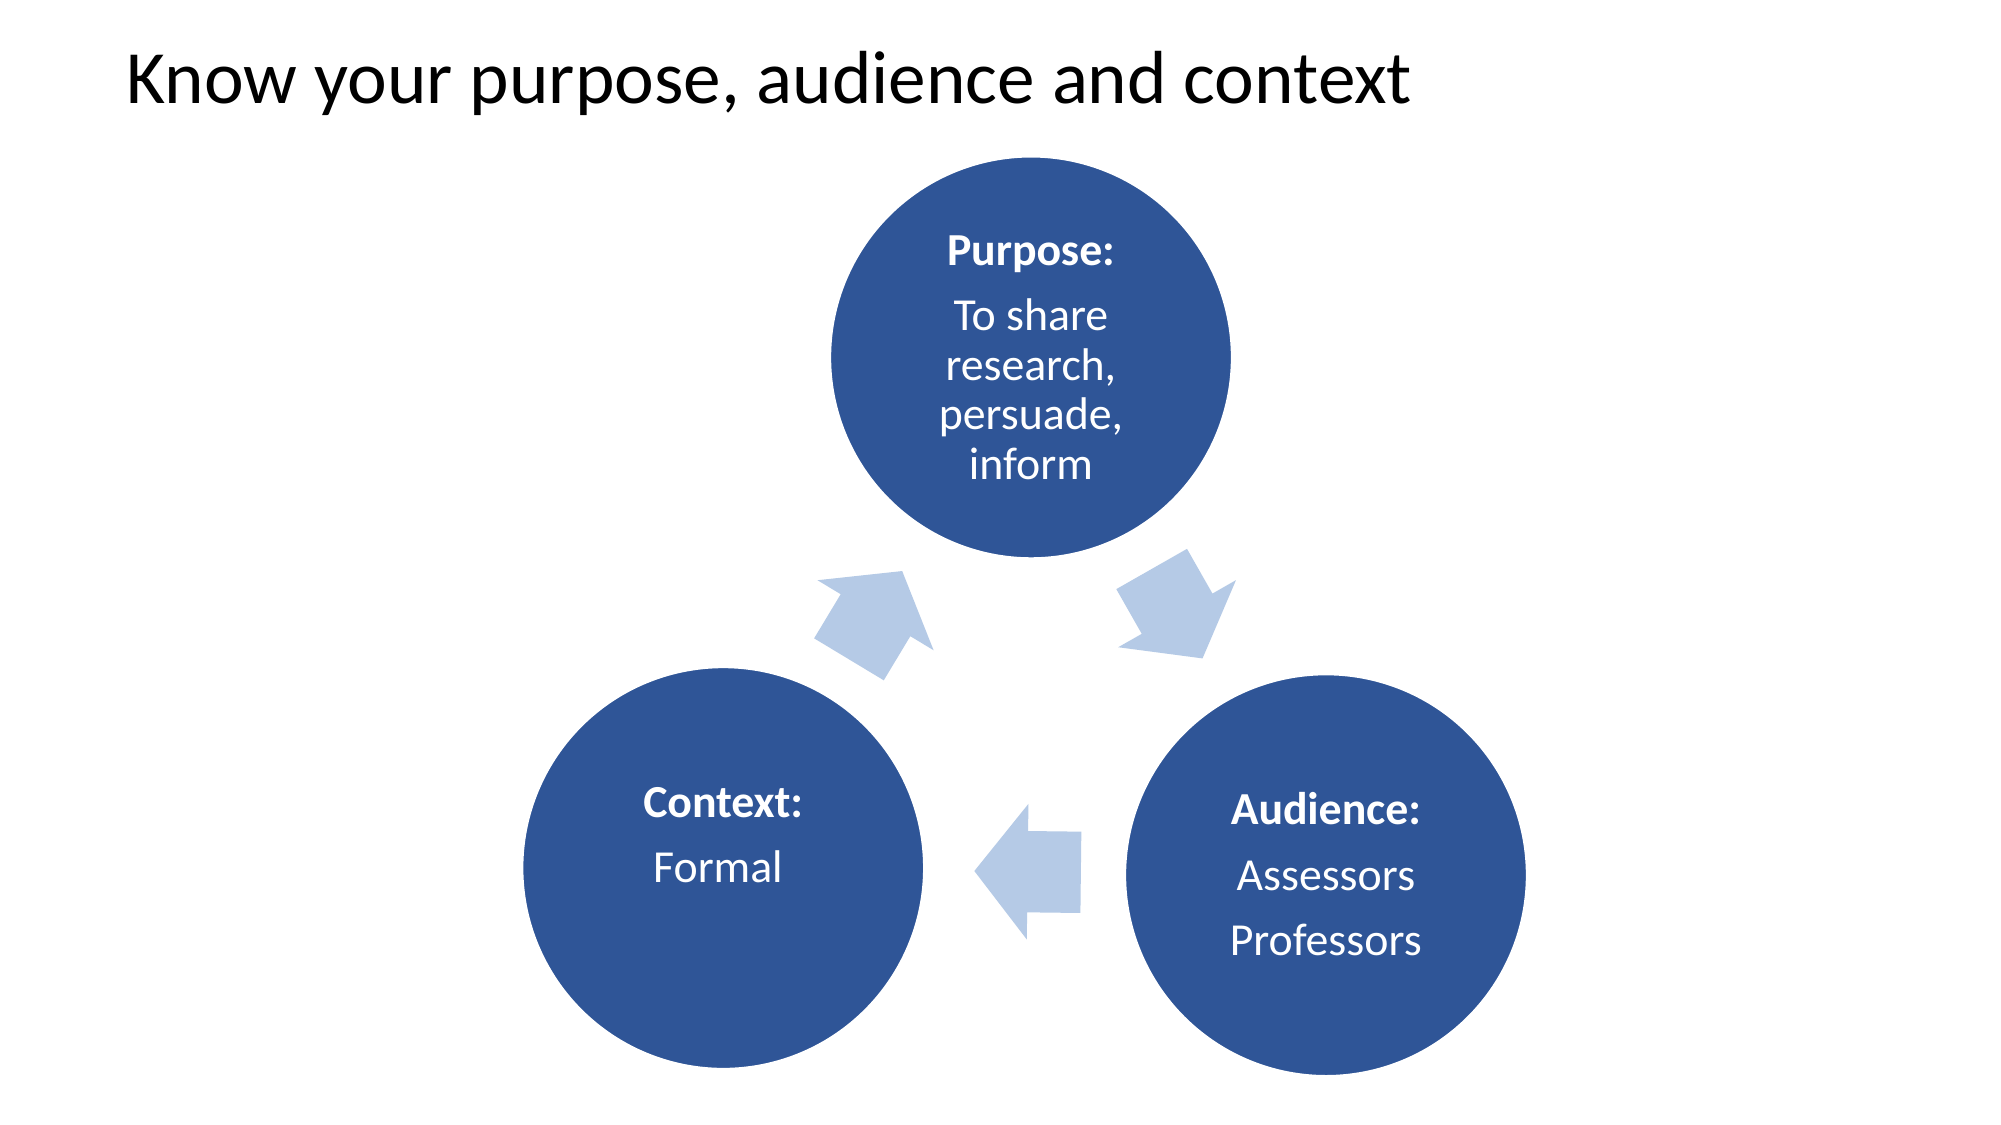

# Know your purpose, audience and context
Purpose:
To share research, persuade, inform

Audience:
Assessors
Professors

Context:
Formal